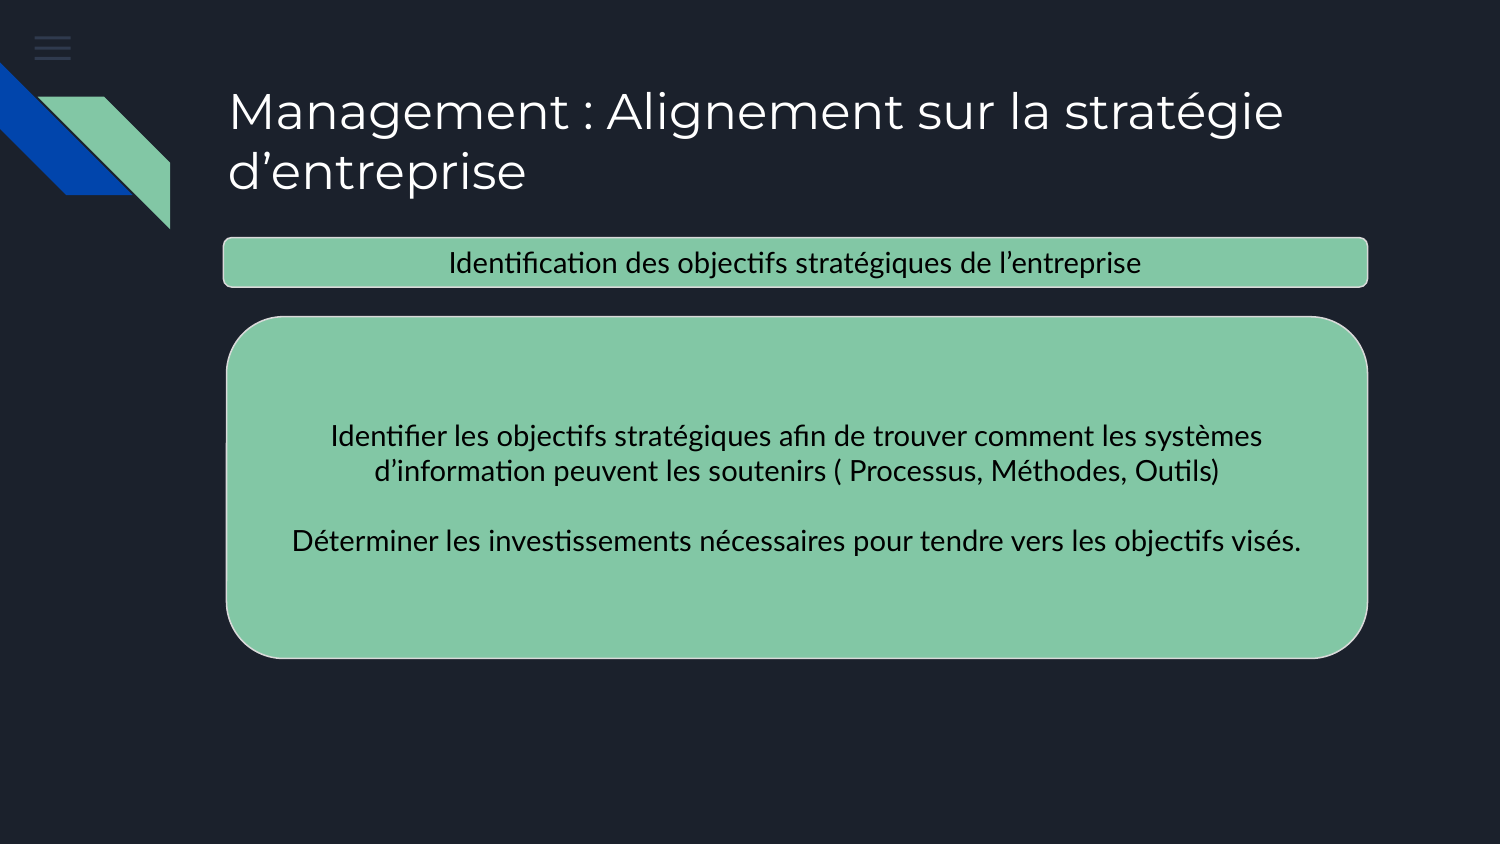

# Management : Alignement sur la stratégie d’entreprise
Identification des objectifs stratégiques de l’entreprise
Identifier les objectifs stratégiques afin de trouver comment les systèmes d’information peuvent les soutenirs ( Processus, Méthodes, Outils)

Déterminer les investissements nécessaires pour tendre vers les objectifs visés.